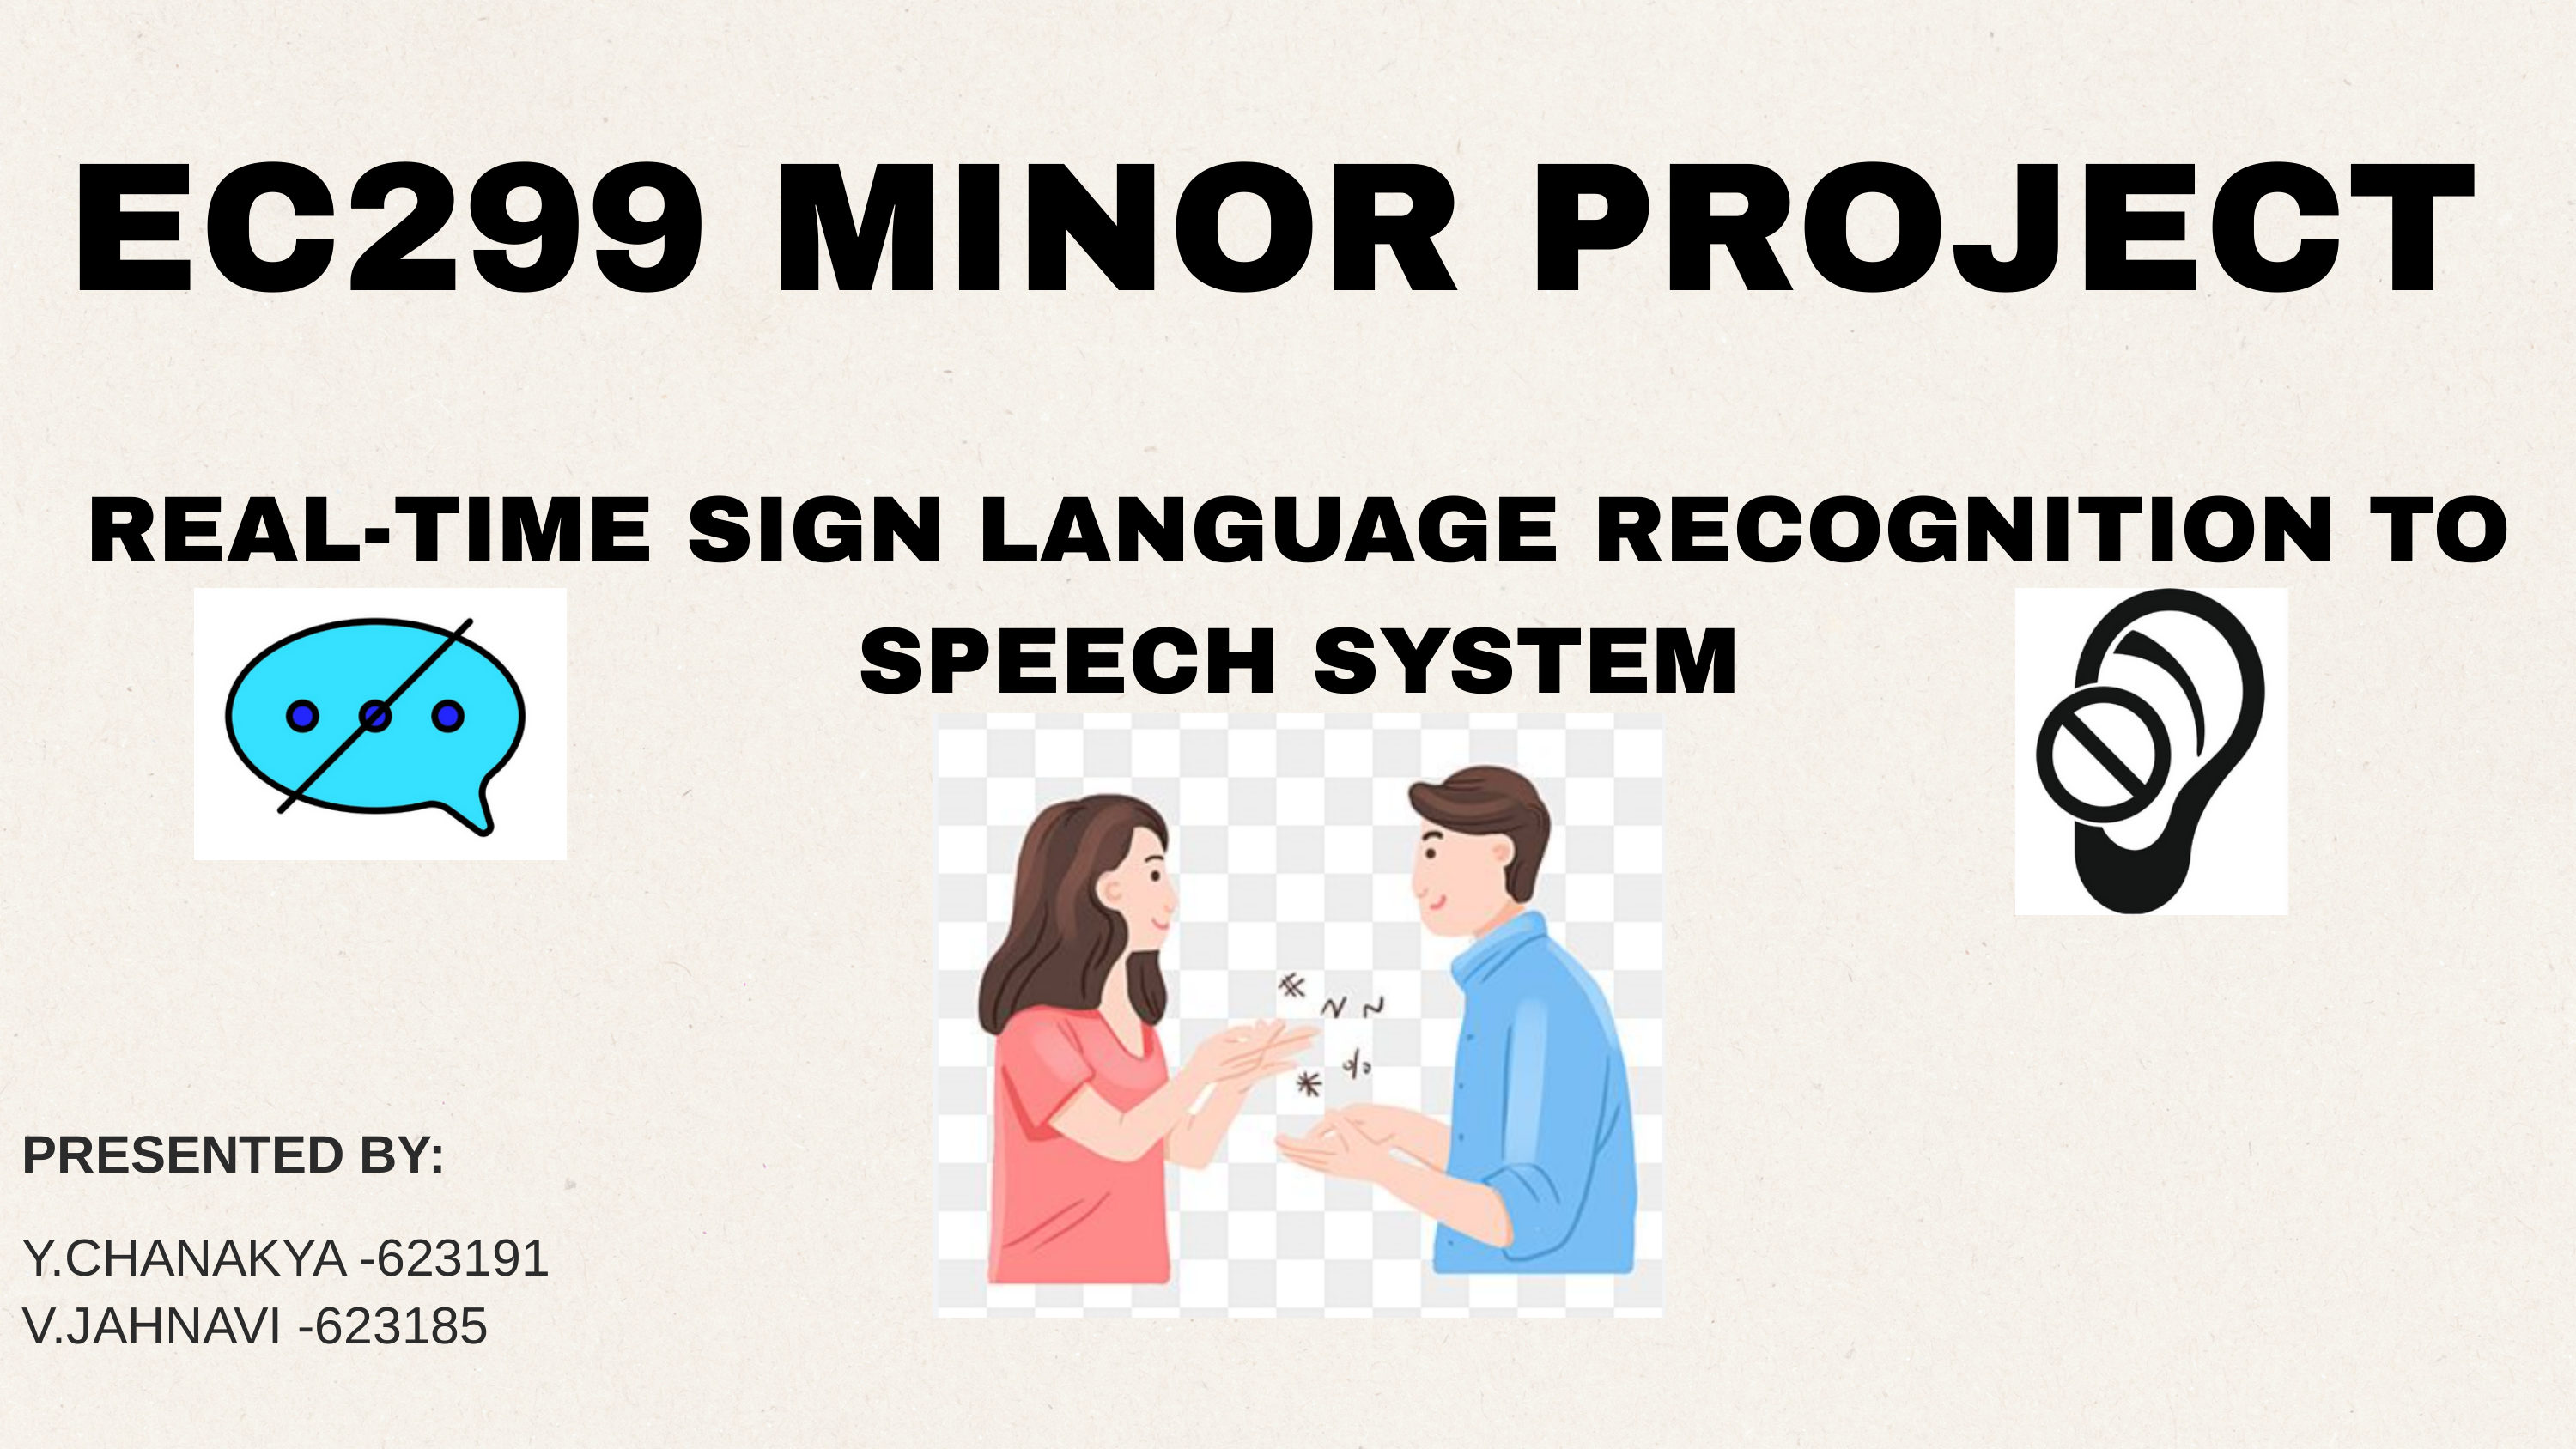

EC299 MINOR PROJECT
REAL-TIME SIGN LANGUAGE RECOGNITION TO SPEECH SYSTEM

PRESENTED BY:
Y.CHANAKYA -623191
V.JAHNAVI -623185